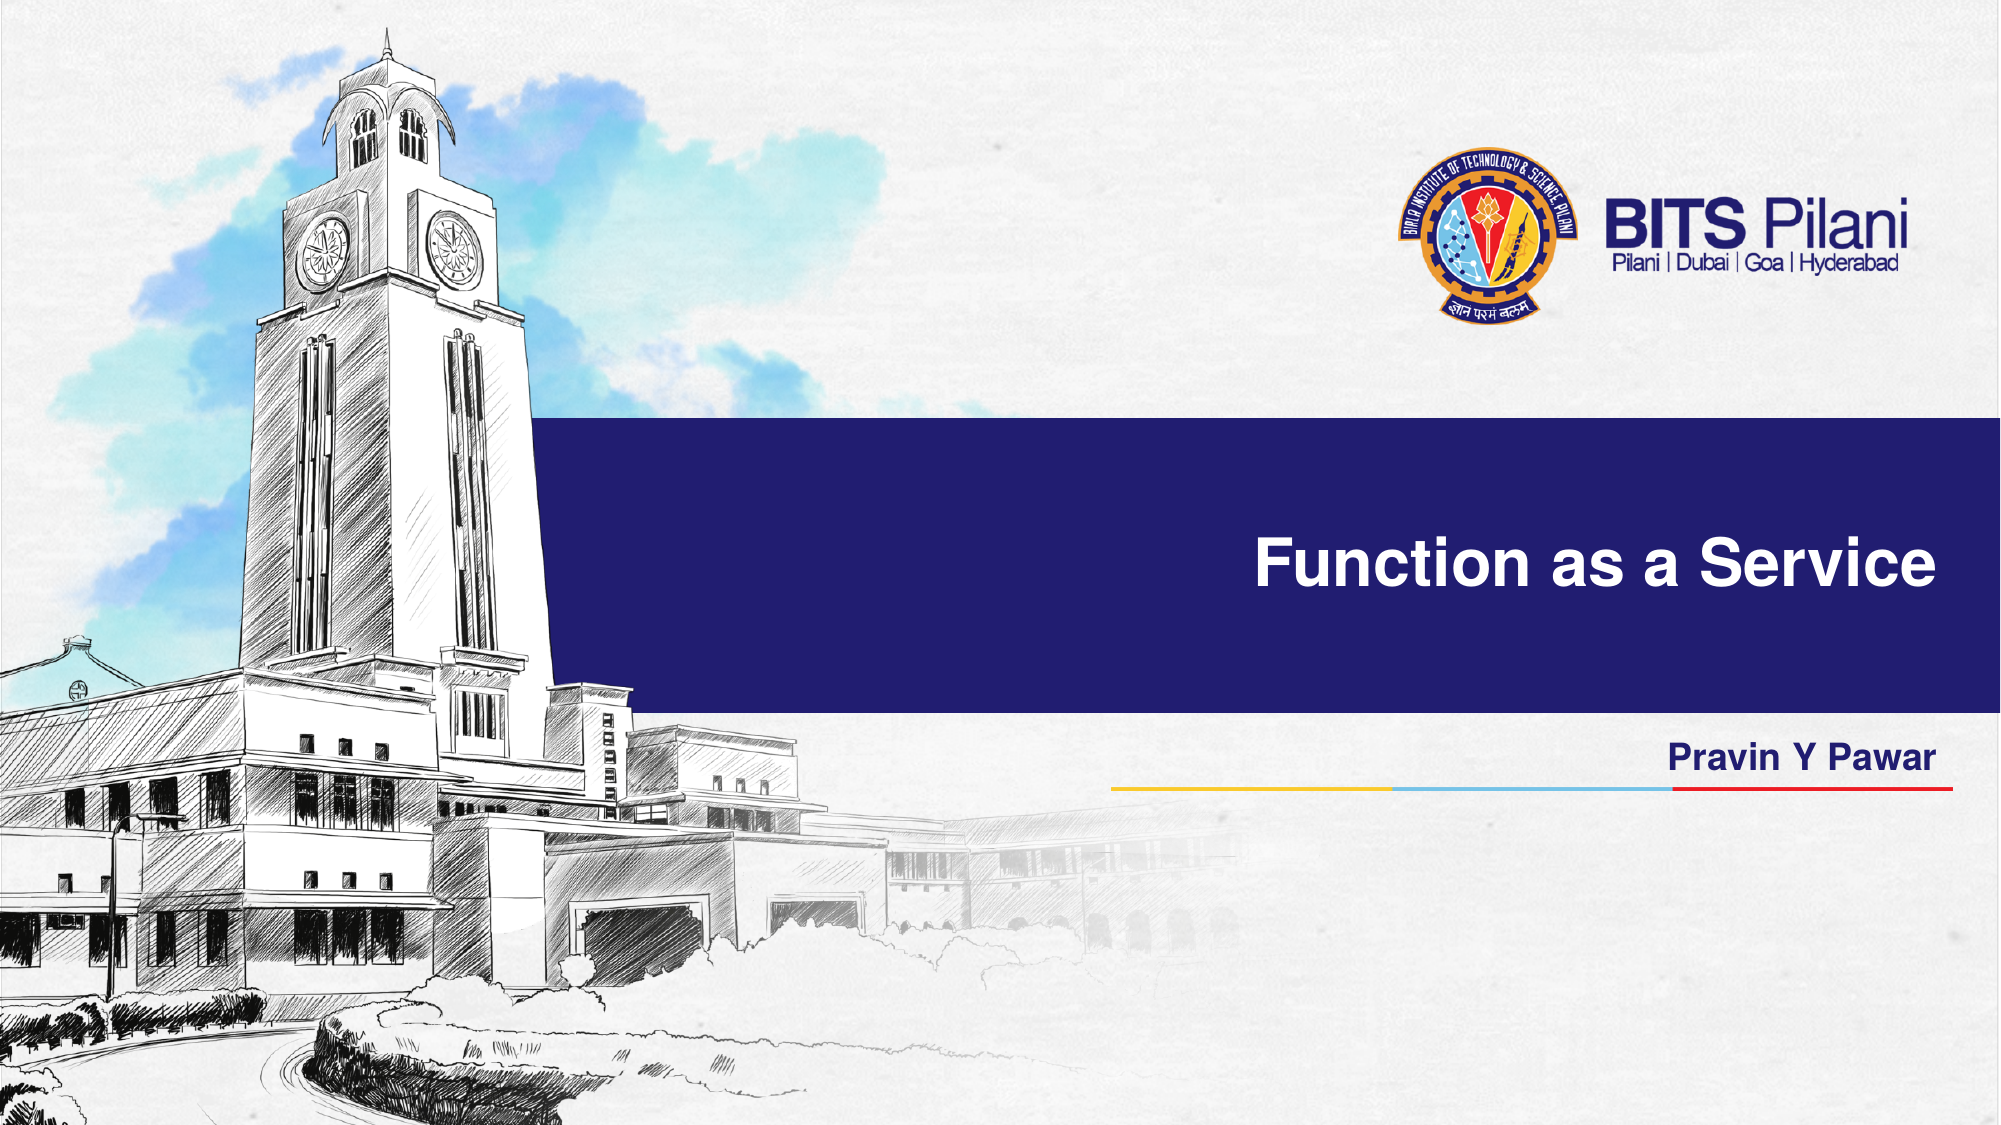

# Function as a Service
Pravin Y Pawar